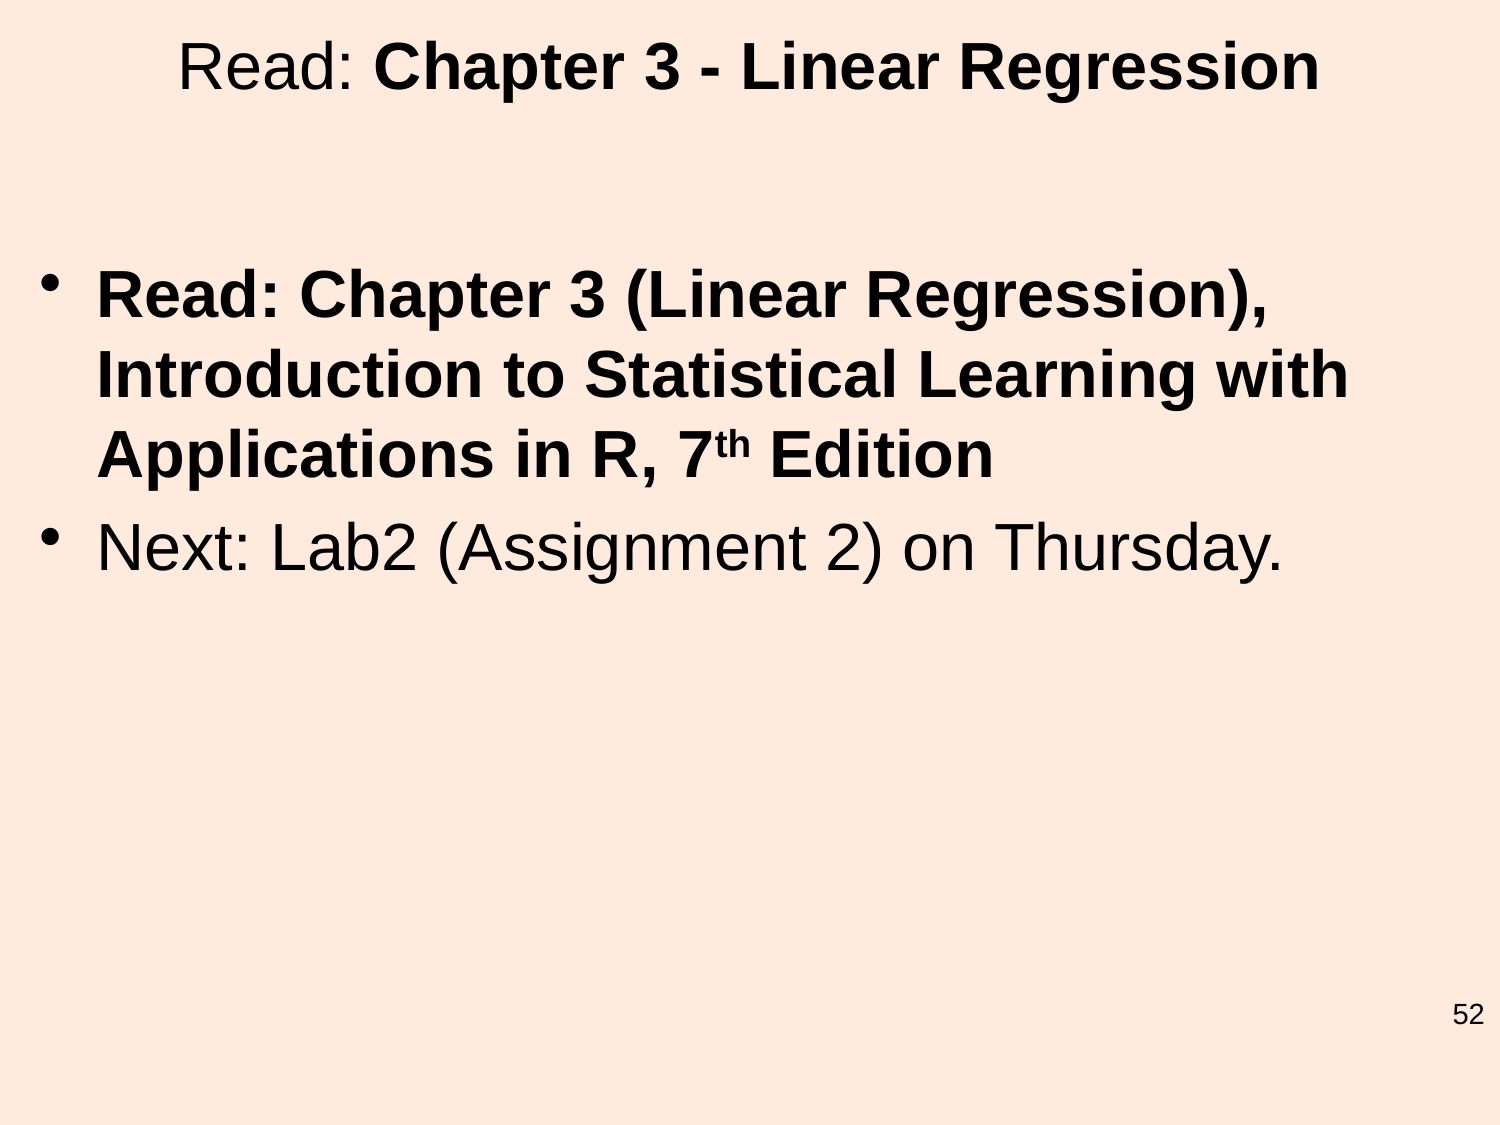

# Read: Chapter 3 - Linear Regression

Read: Chapter 3 (Linear Regression), Introduction to Statistical Learning with Applications in R, 7th Edition
Next: Lab2 (Assignment 2) on Thursday.

52